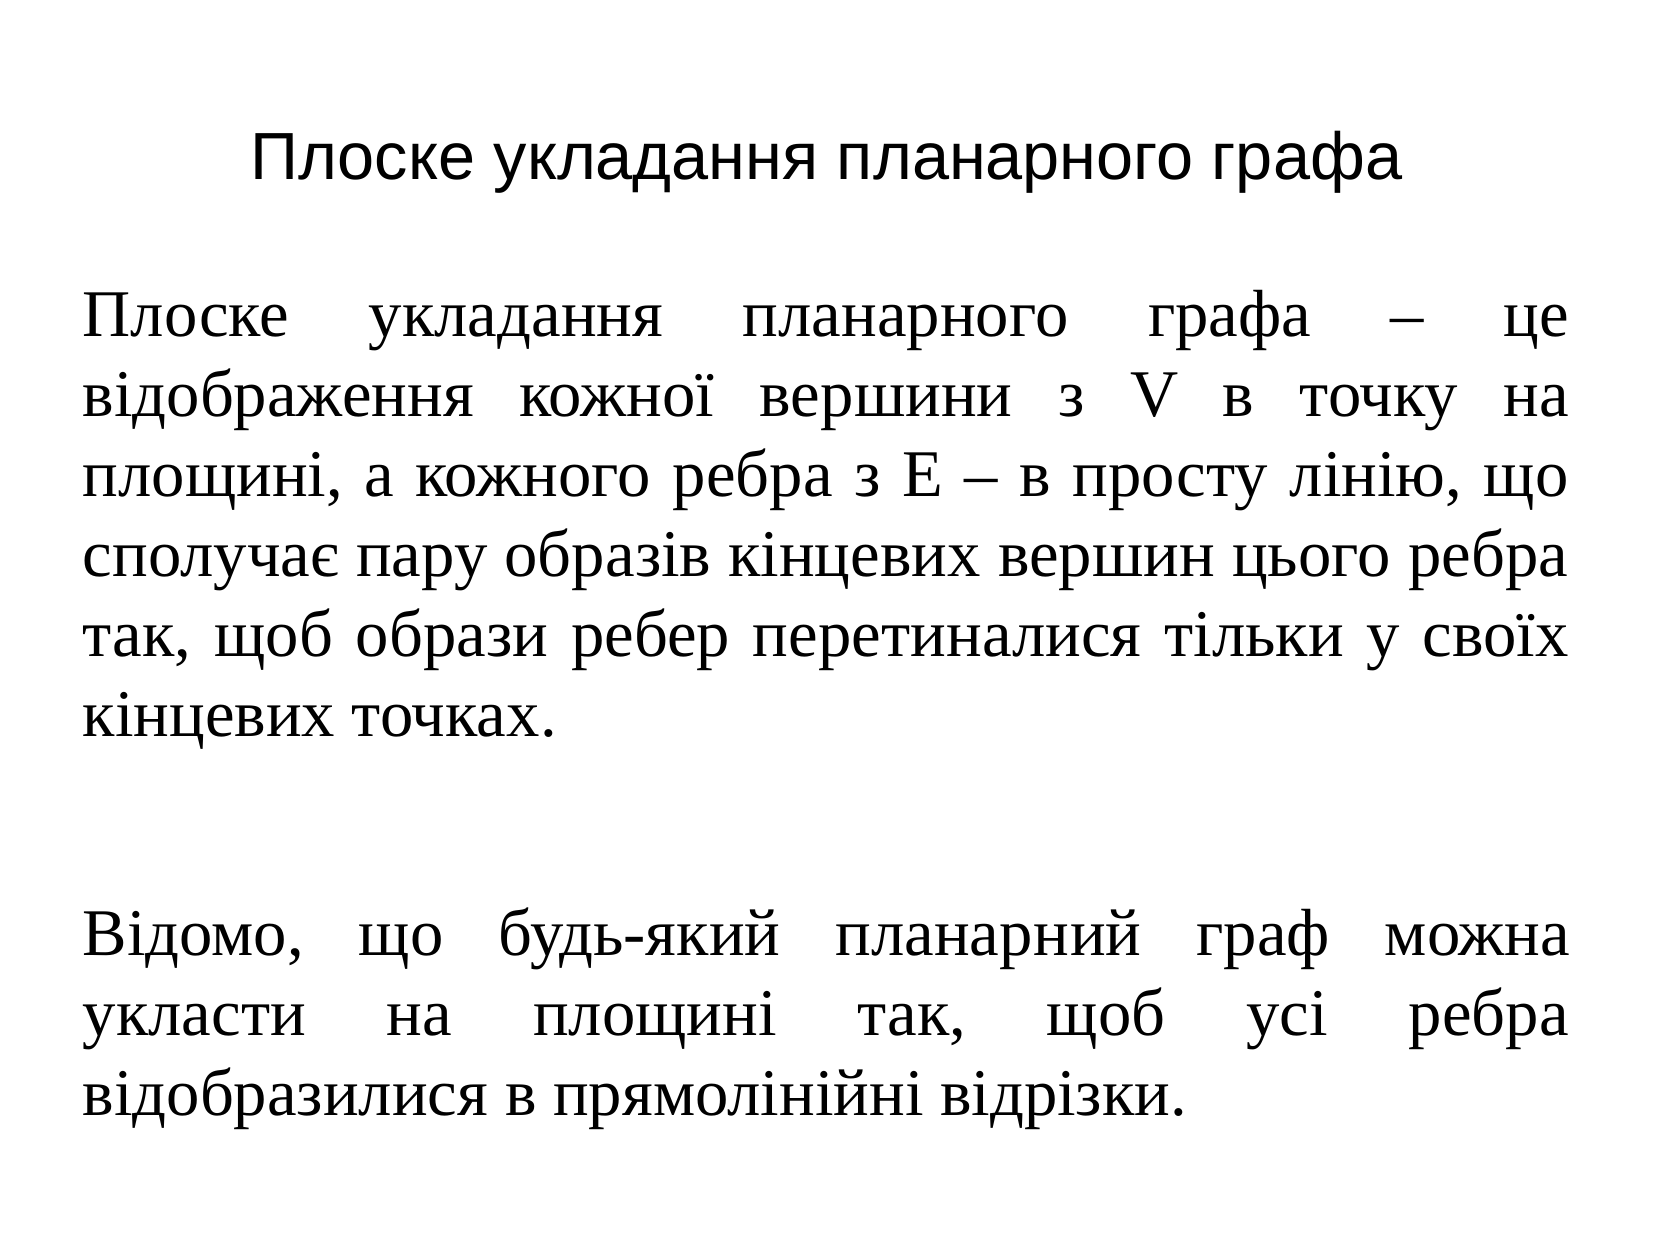

Плоске укладання планарного графа
Плоске укладання планарного графа – це відображення кожної вершини з V в точку на площині, а кожного ребра з E – в просту лінію, що сполучає пару образів кінцевих вершин цього ребра так, щоб образи ребер перетиналися тільки у своїх кінцевих точках.

Відомо, що будь-який планарний граф можна укласти на площині так, щоб усі ребра відобразилися в прямолінійні відрізки.